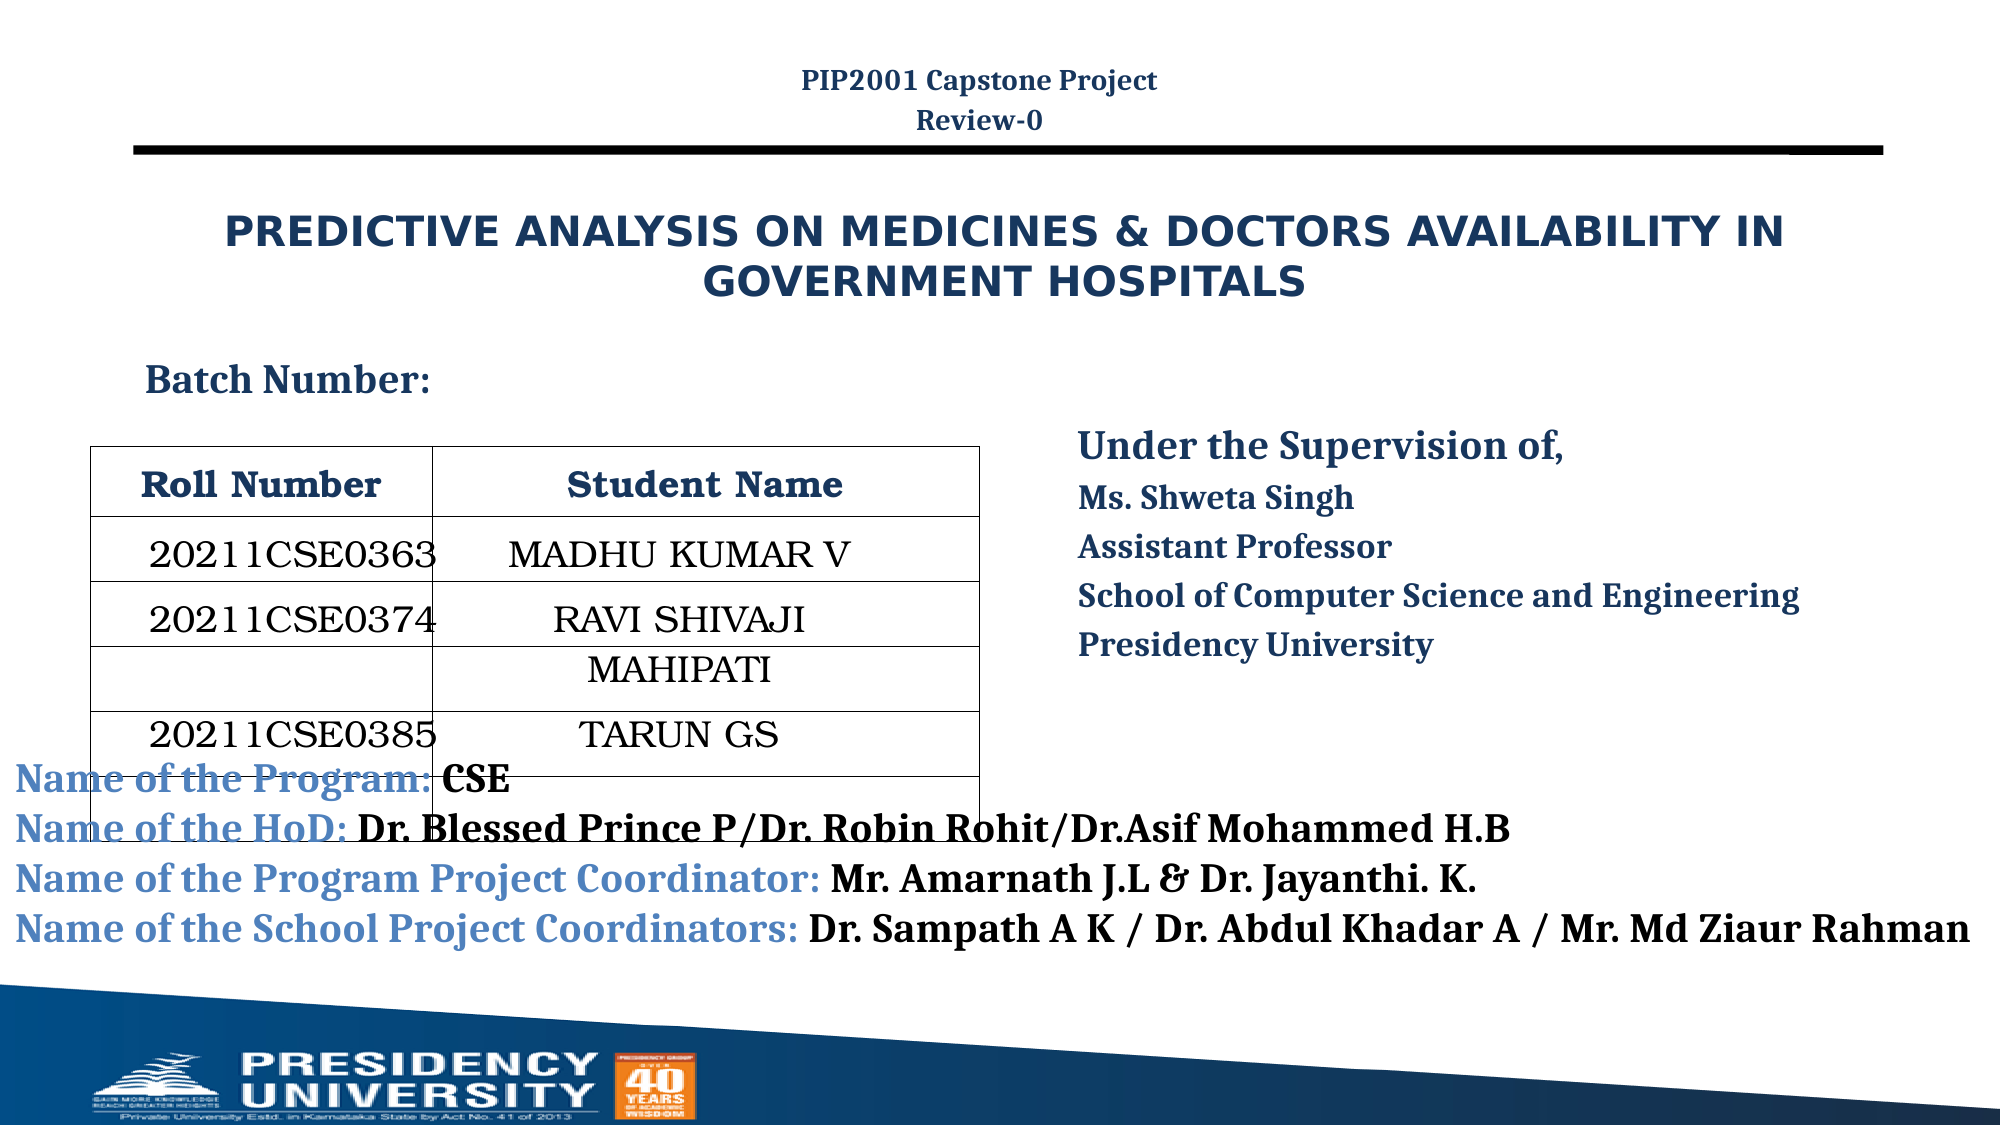

PIP2001 Capstone Project
Review-0
# PREDICTIVE ANALYSIS ON MEDICINES & DOCTORS AVAILABILITY IN GOVERNMENT HOSPITALS
Batch Number:

Under the Supervision of,
Ms. Shweta Singh
Assistant Professor
School of Computer Science and Engineering
Presidency University

| Roll Number | Student Name |
| --- | --- |
|  |  |
|  |  |
|  |  |
|  |  |
|  |  |
| 20211CSE0363 | MADHU KUMAR V |
| --- | --- |
| 20211CSE0374 | RAVI SHIVAJI MAHIPATI |
| 20211CSE0385 | TARUN GS |
Name of the Program: CSE
Name of the HoD: Dr. Blessed Prince P/Dr. Robin Rohit/Dr.Asif Mohammed H.B
Name of the Program Project Coordinator: Mr. Amarnath J.L & Dr. Jayanthi. K.
Name of the School Project Coordinators: Dr. Sampath A K / Dr. Abdul Khadar A / Mr. Md Ziaur Rahman